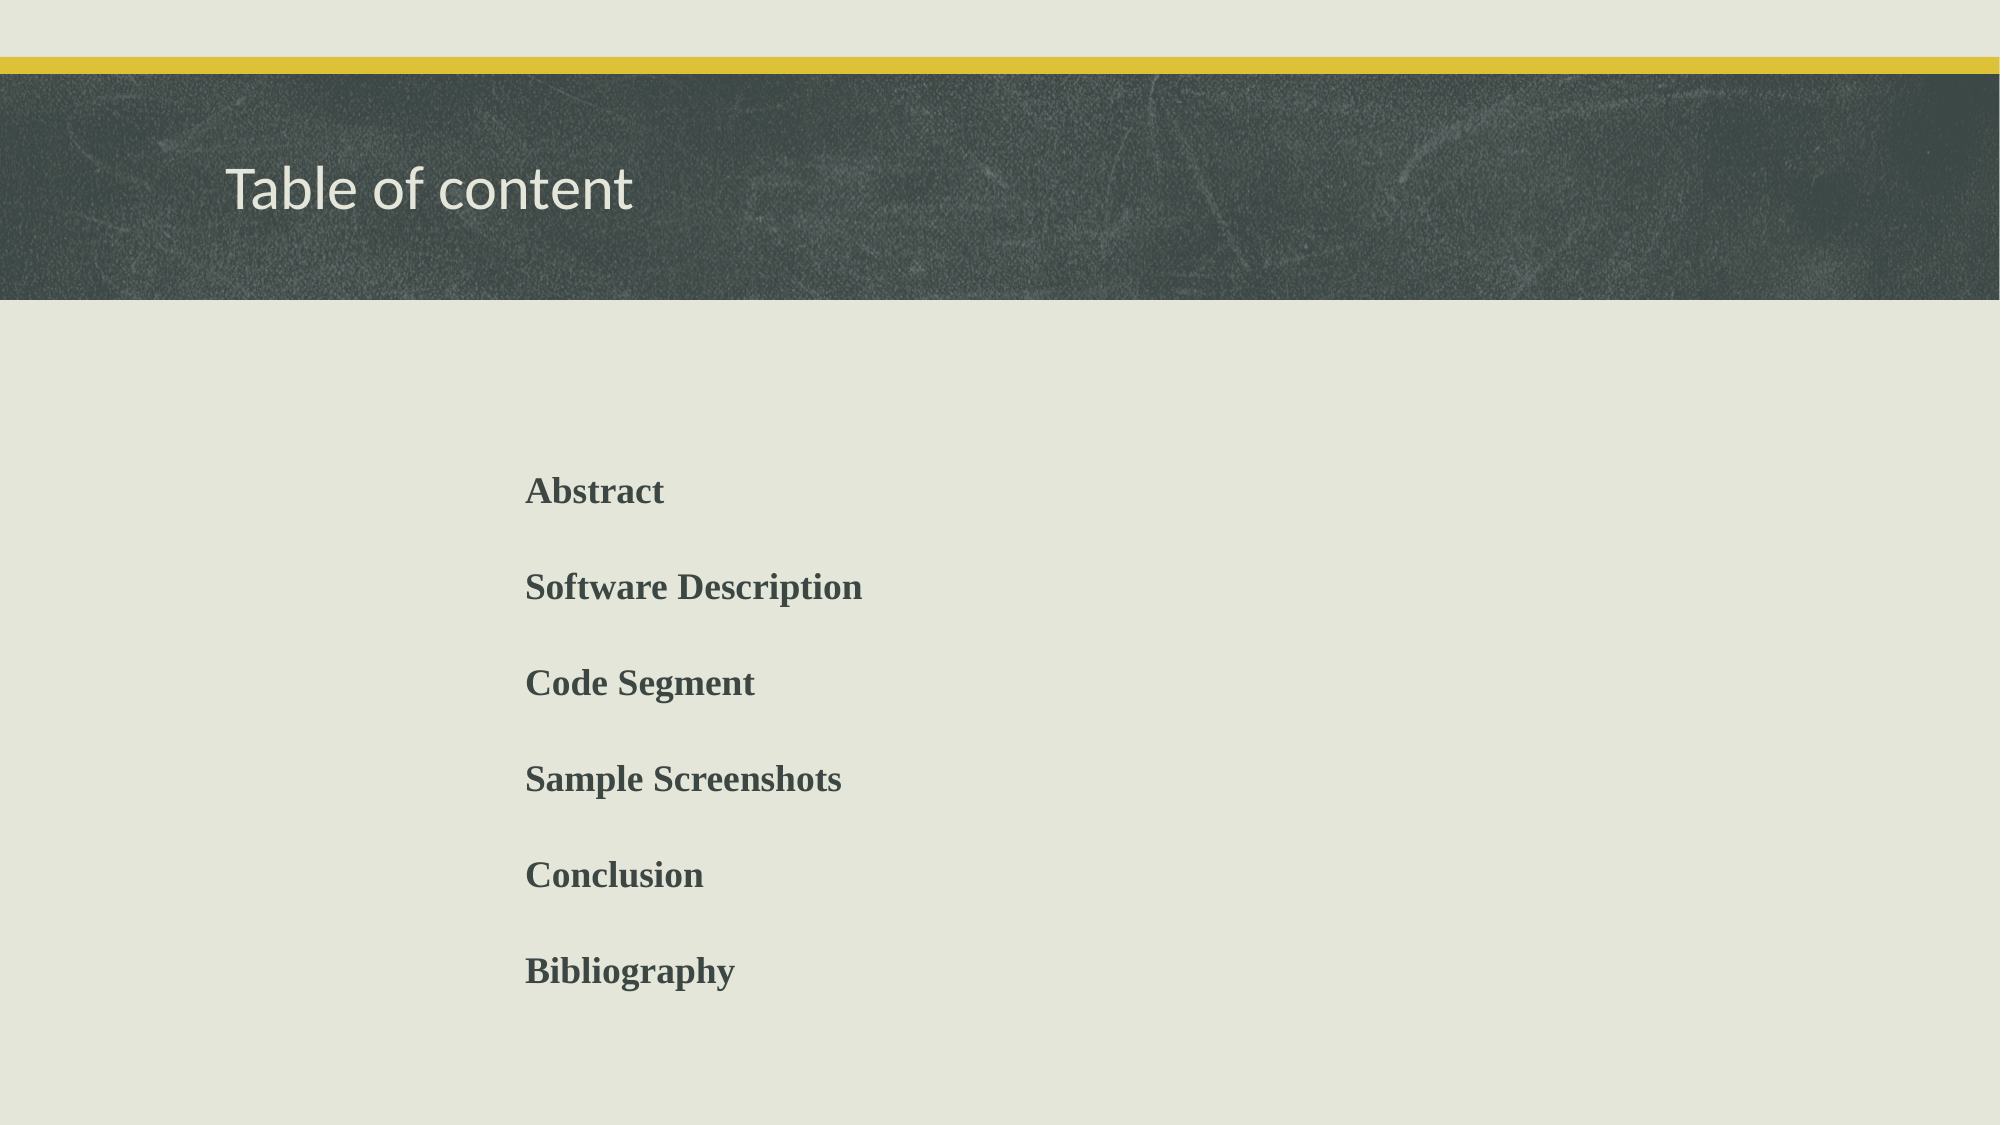

# Table of content

		Abstract
		Software Description
		Code Segment
		Sample Screenshots
		Conclusion
		Bibliography